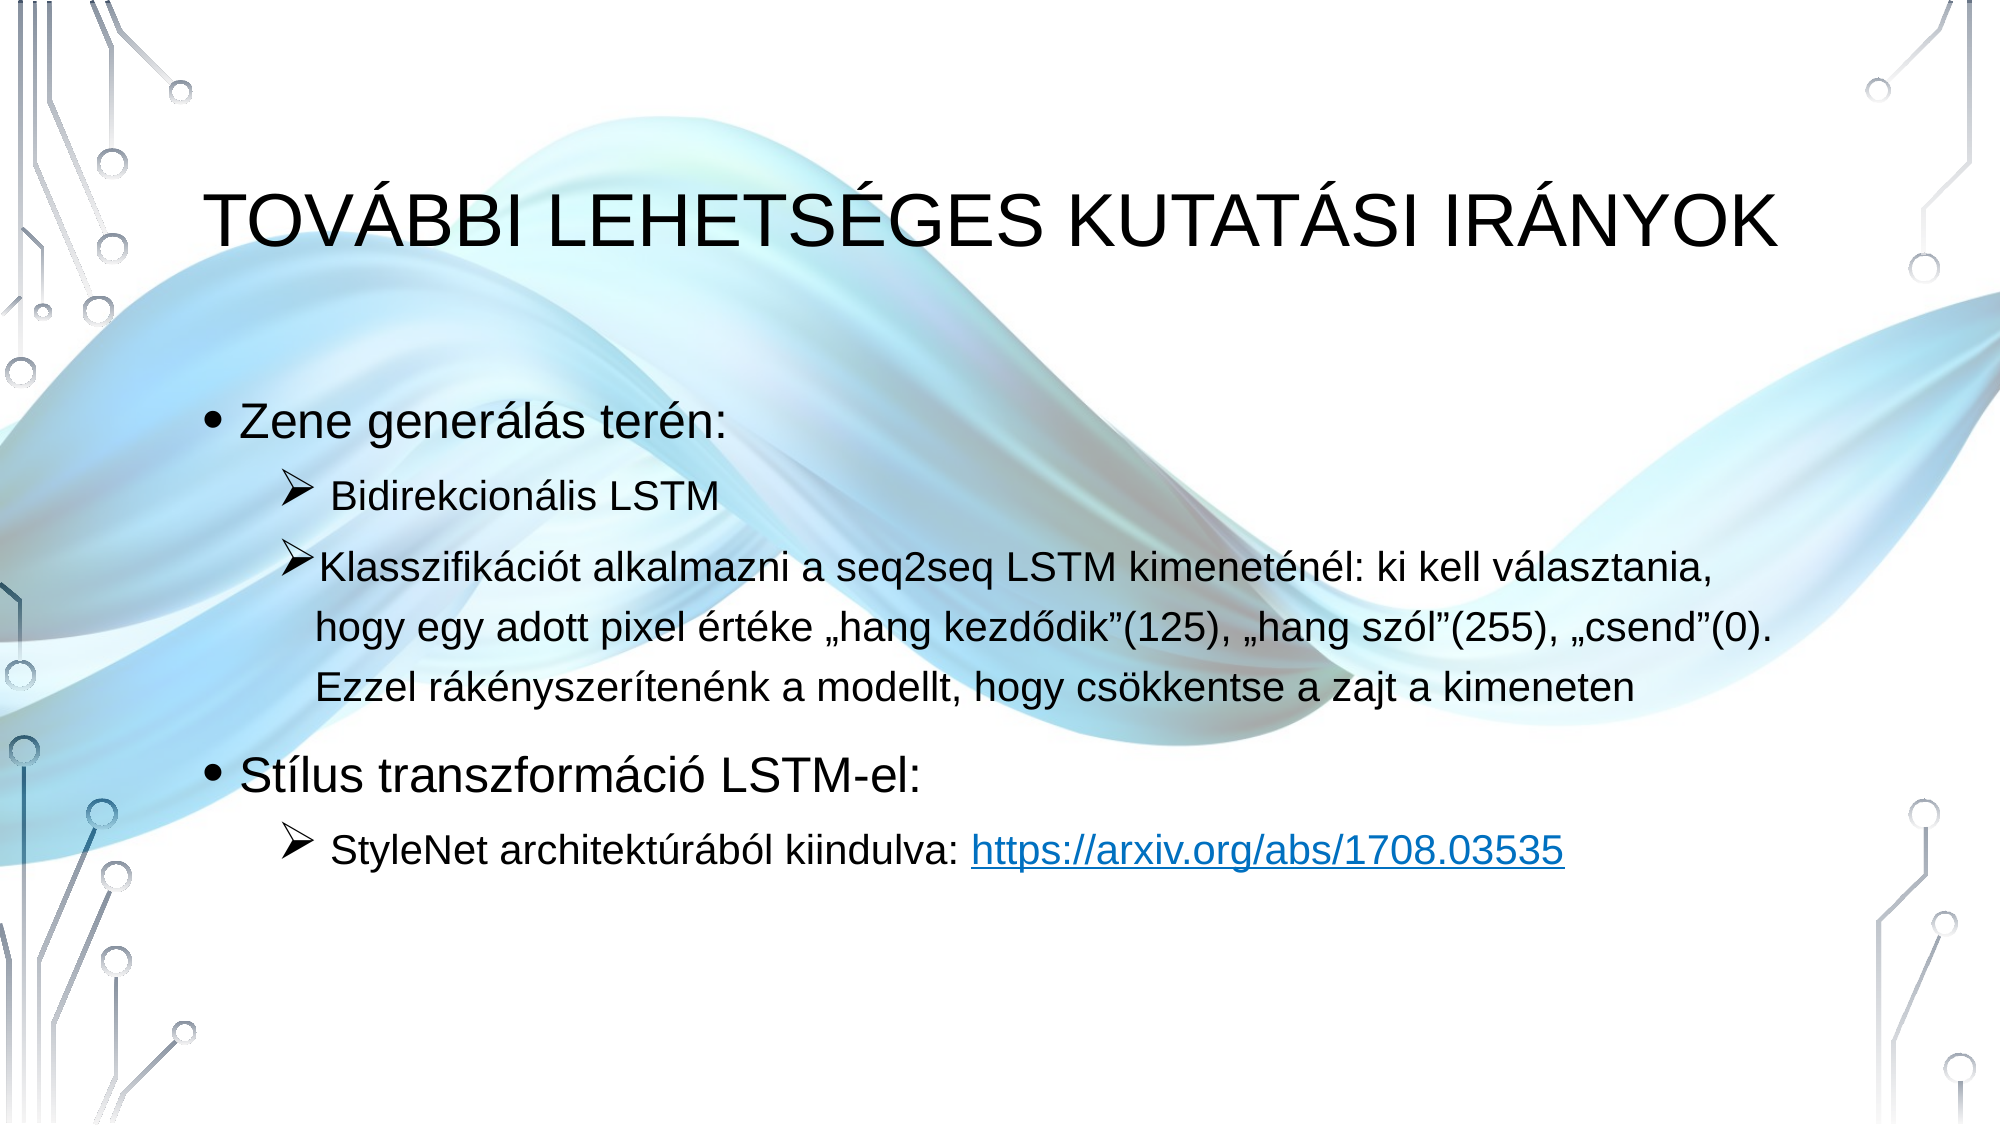

# További lehetséges kutatási irányok
Zene generálás terén:
 Bidirekcionális LSTM
Klasszifikációt alkalmazni a seq2seq LSTM kimeneténél: ki kell választania, hogy egy adott pixel értéke „hang kezdődik”(125), „hang szól”(255), „csend”(0). Ezzel rákényszerítenénk a modellt, hogy csökkentse a zajt a kimeneten
Stílus transzformáció LSTM-el:
 StyleNet architektúrából kiindulva: https://arxiv.org/abs/1708.03535